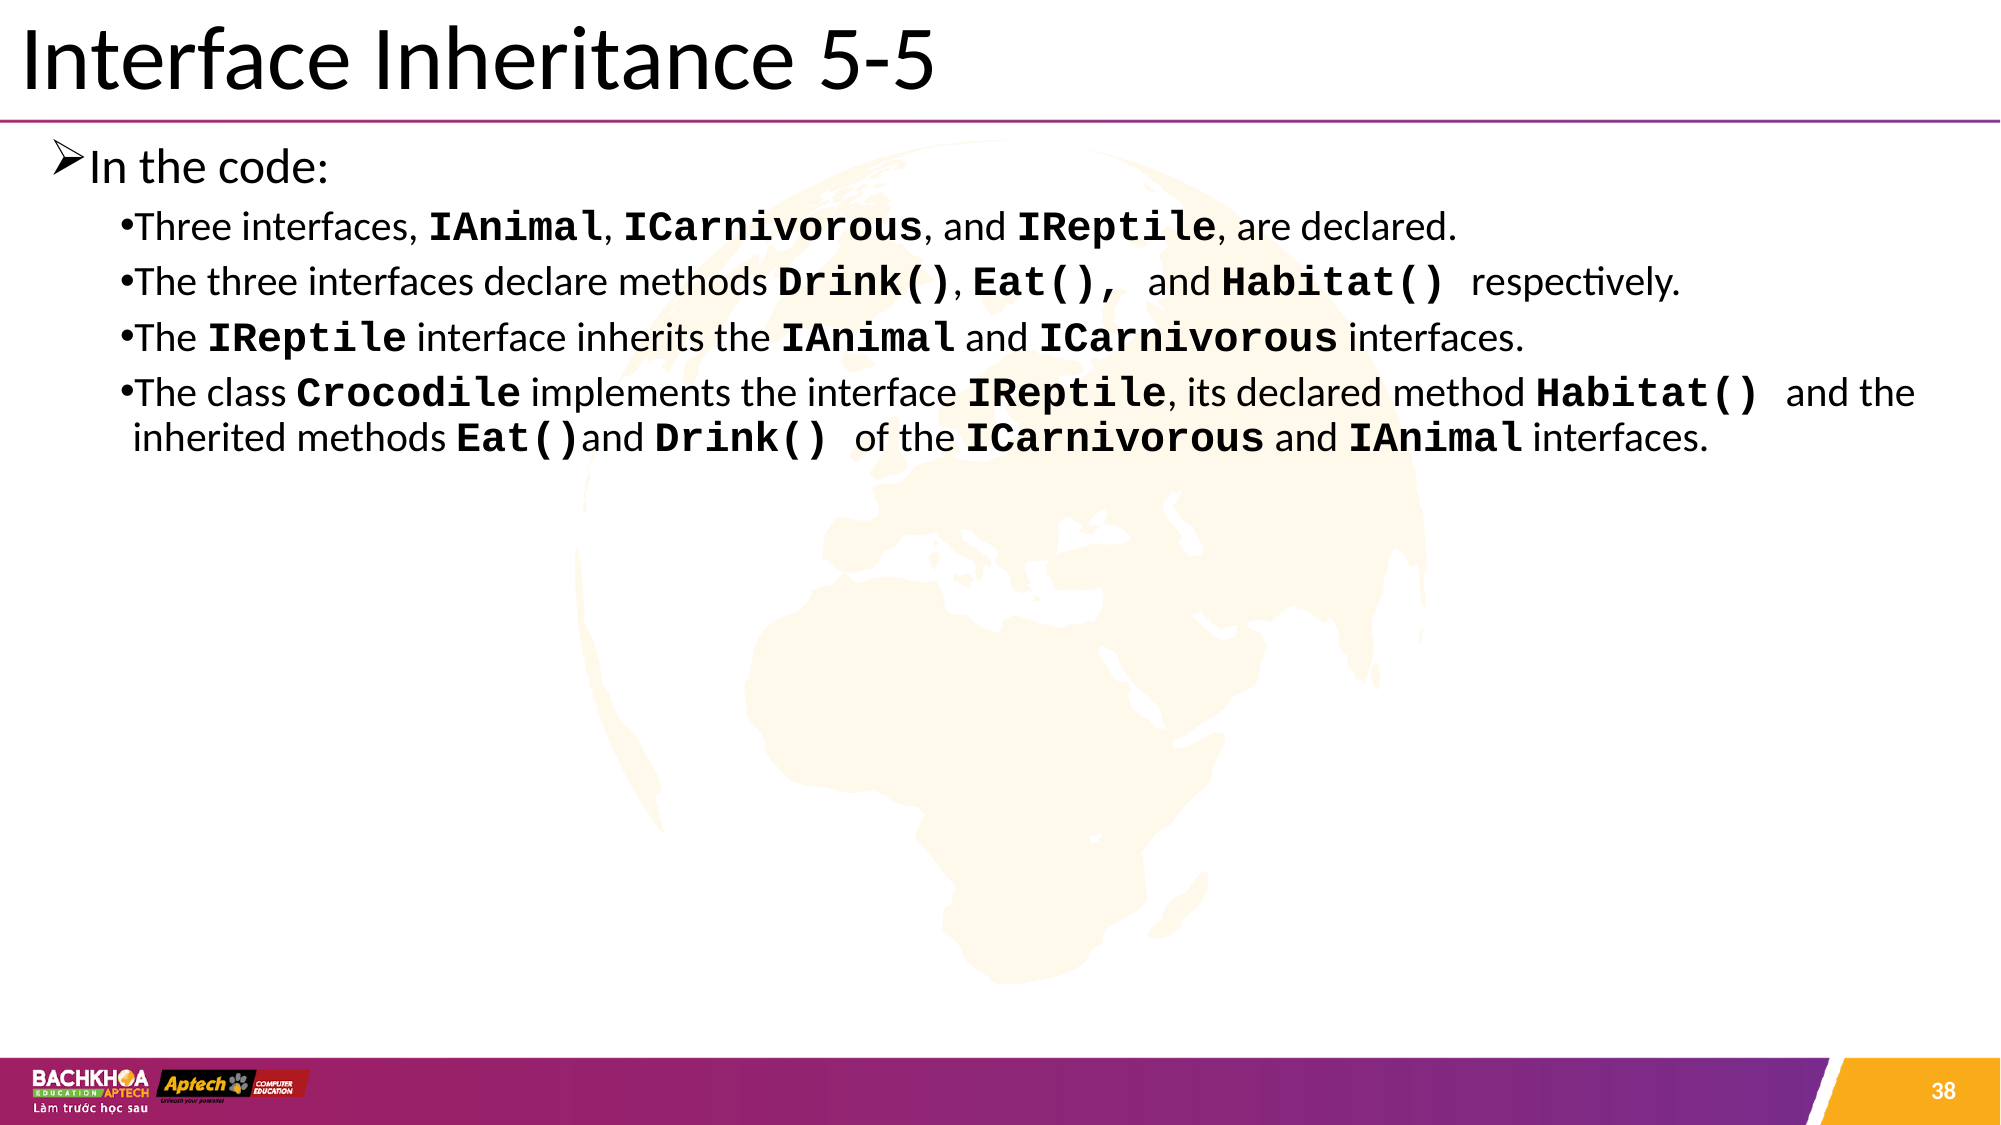

# Interface Inheritance 5-5
In the code:
Three interfaces, IAnimal, ICarnivorous, and IReptile, are declared.
The three interfaces declare methods Drink(), Eat(), and Habitat() respectively.
The IReptile interface inherits the IAnimal and ICarnivorous interfaces.
The class Crocodile implements the interface IReptile, its declared method Habitat() and the inherited methods Eat()and Drink() of the ICarnivorous and IAnimal interfaces.

38